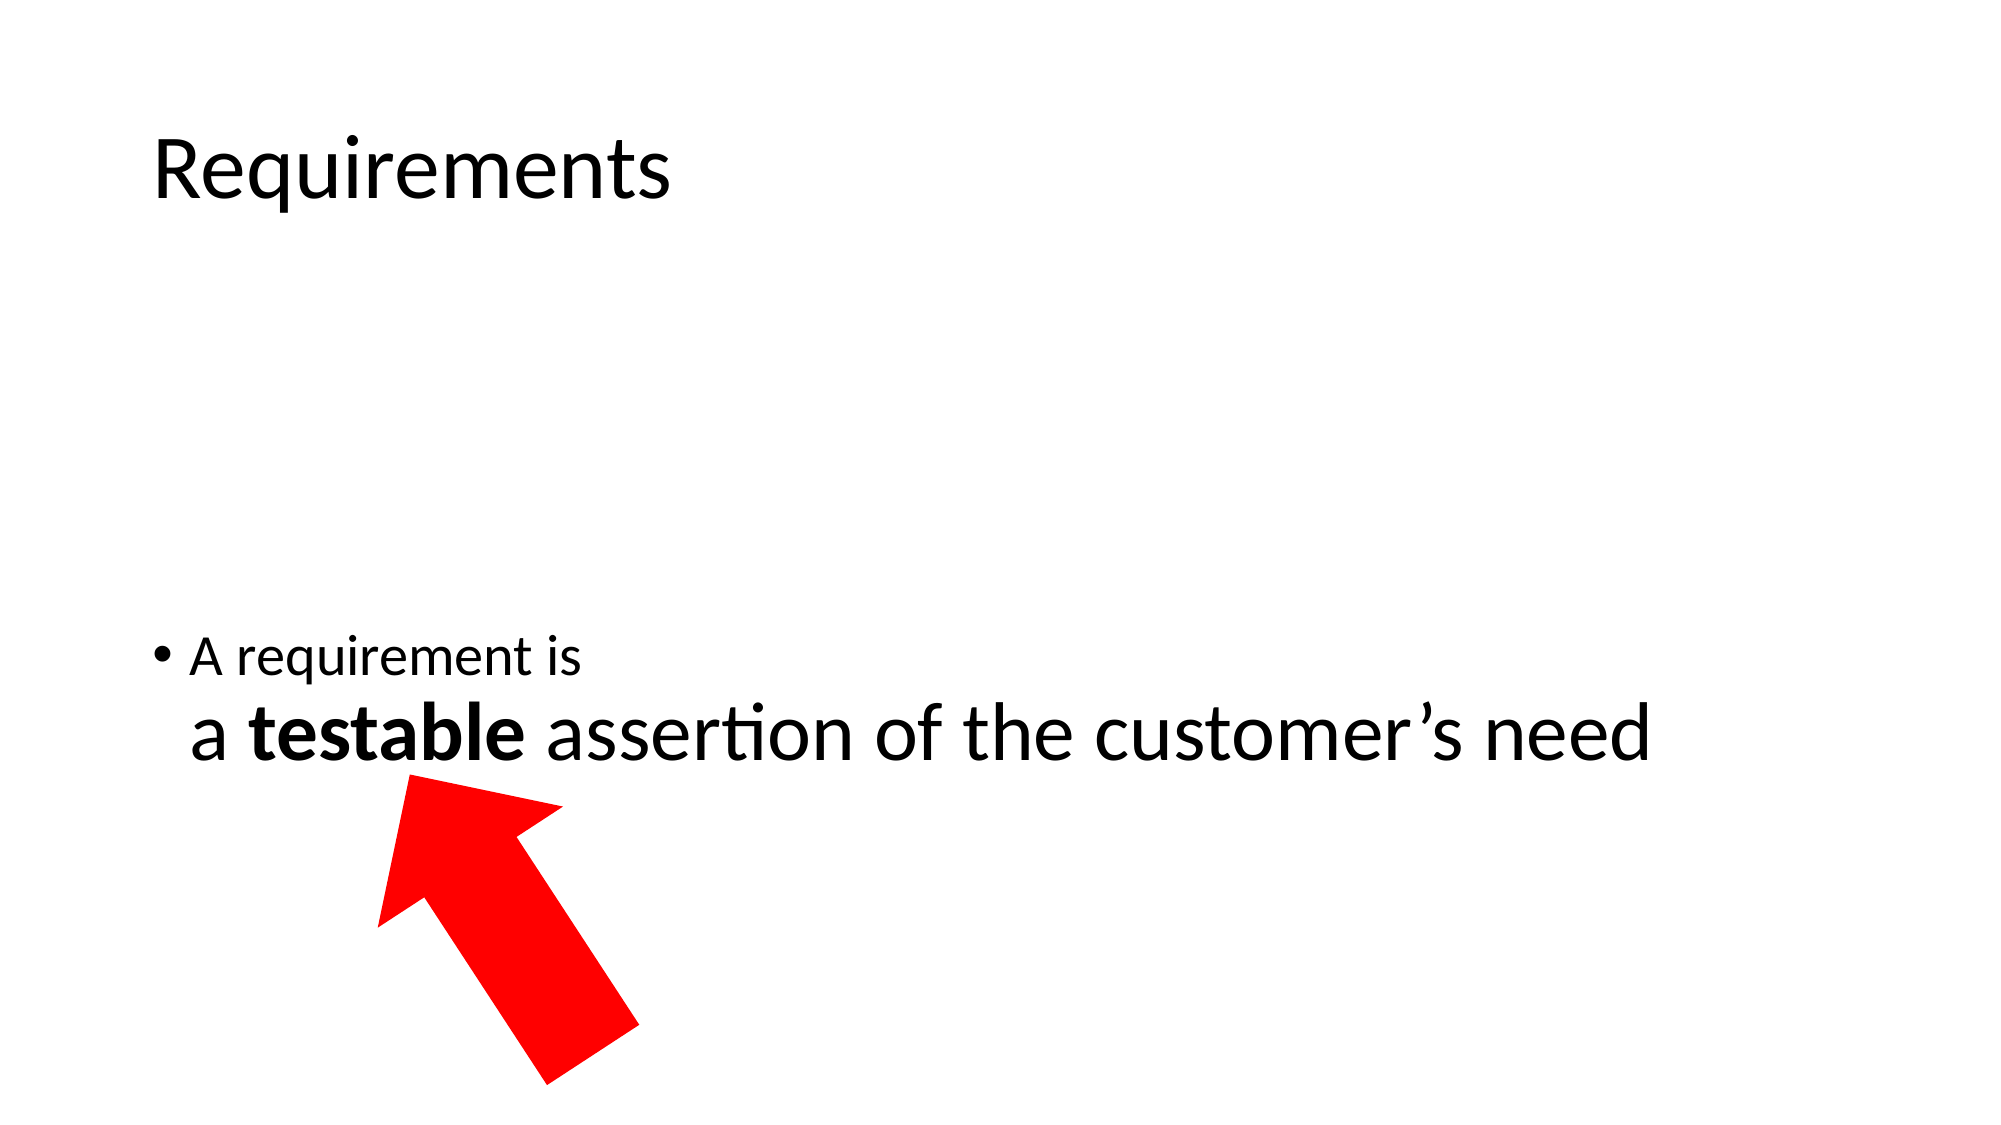

# Requirements

A requirement is
a testable assertion of the customer’s need